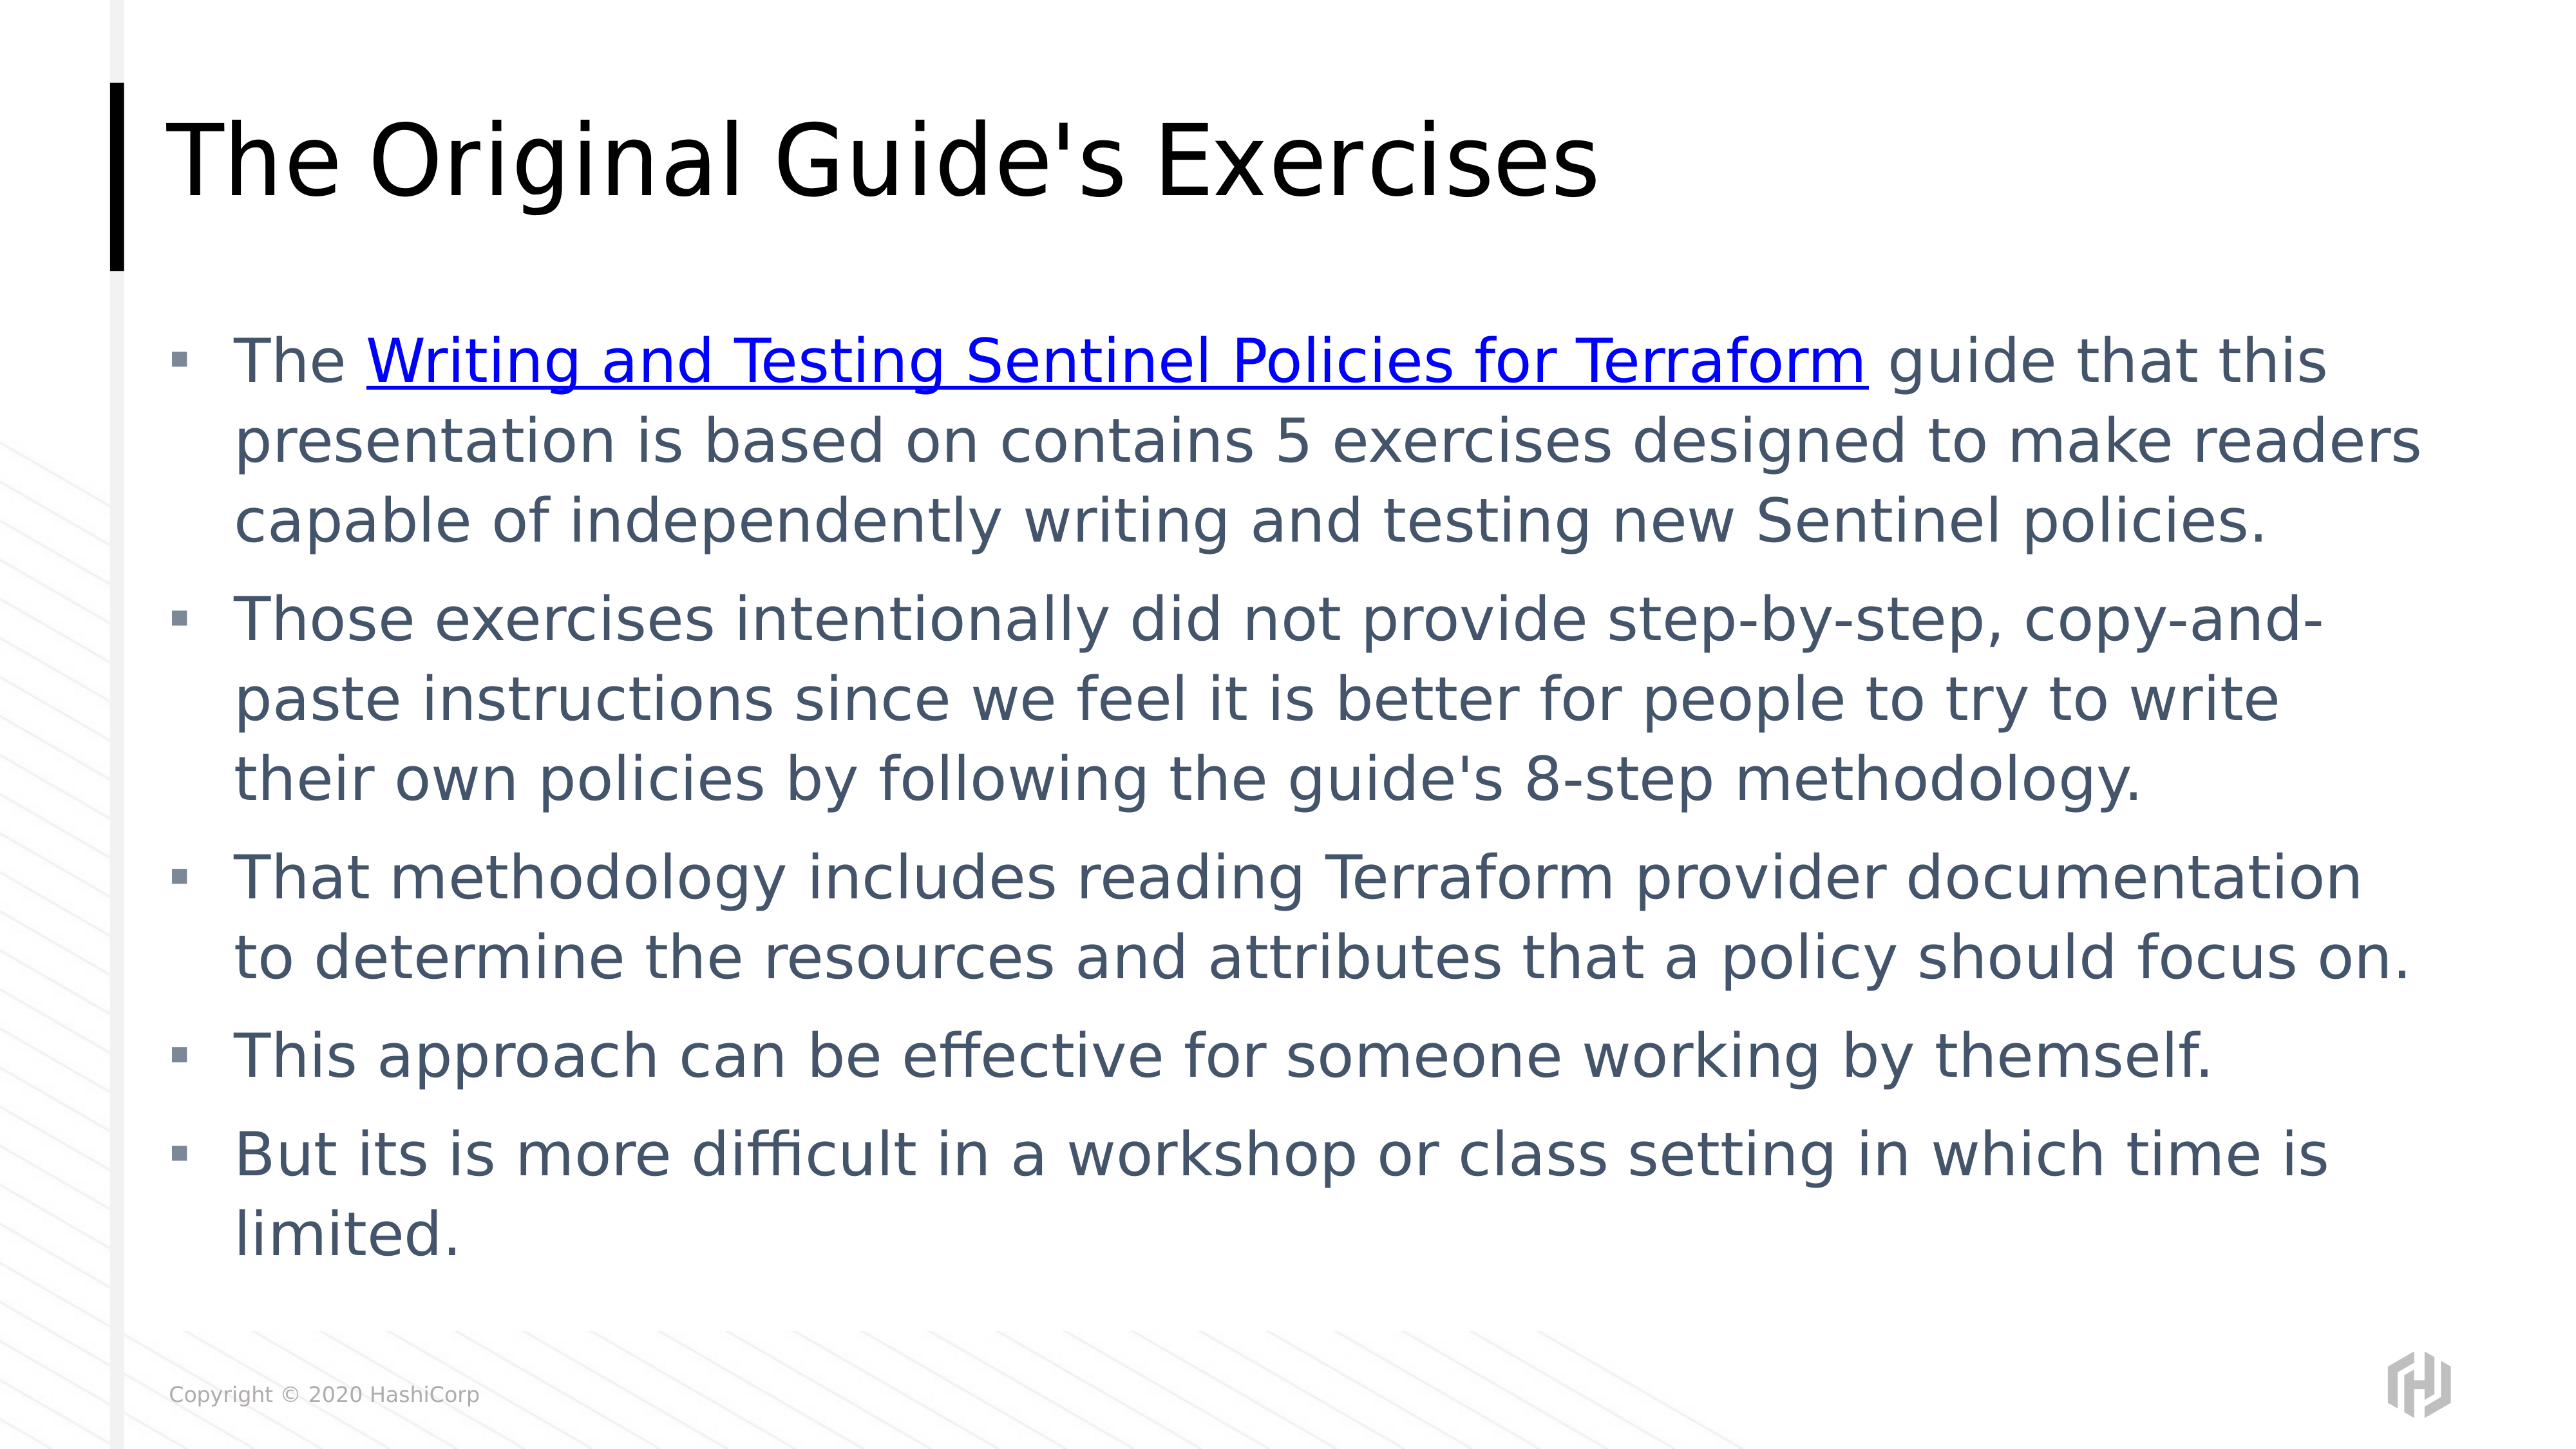

# The Original Guide's Exercises
The Writing and Testing Sentinel Policies for Terraform guide that this presentation is based on contains 5 exercises designed to make readers capable of independently writing and testing new Sentinel policies.
Those exercises intentionally did not provide step-by-step, copy-and-paste instructions since we feel it is better for people to try to write their own policies by following the guide's 8-step methodology.
That methodology includes reading Terraform provider documentation to determine the resources and attributes that a policy should focus on.
This approach can be effective for someone working by themself.
But its is more difficult in a workshop or class setting in which time is limited.